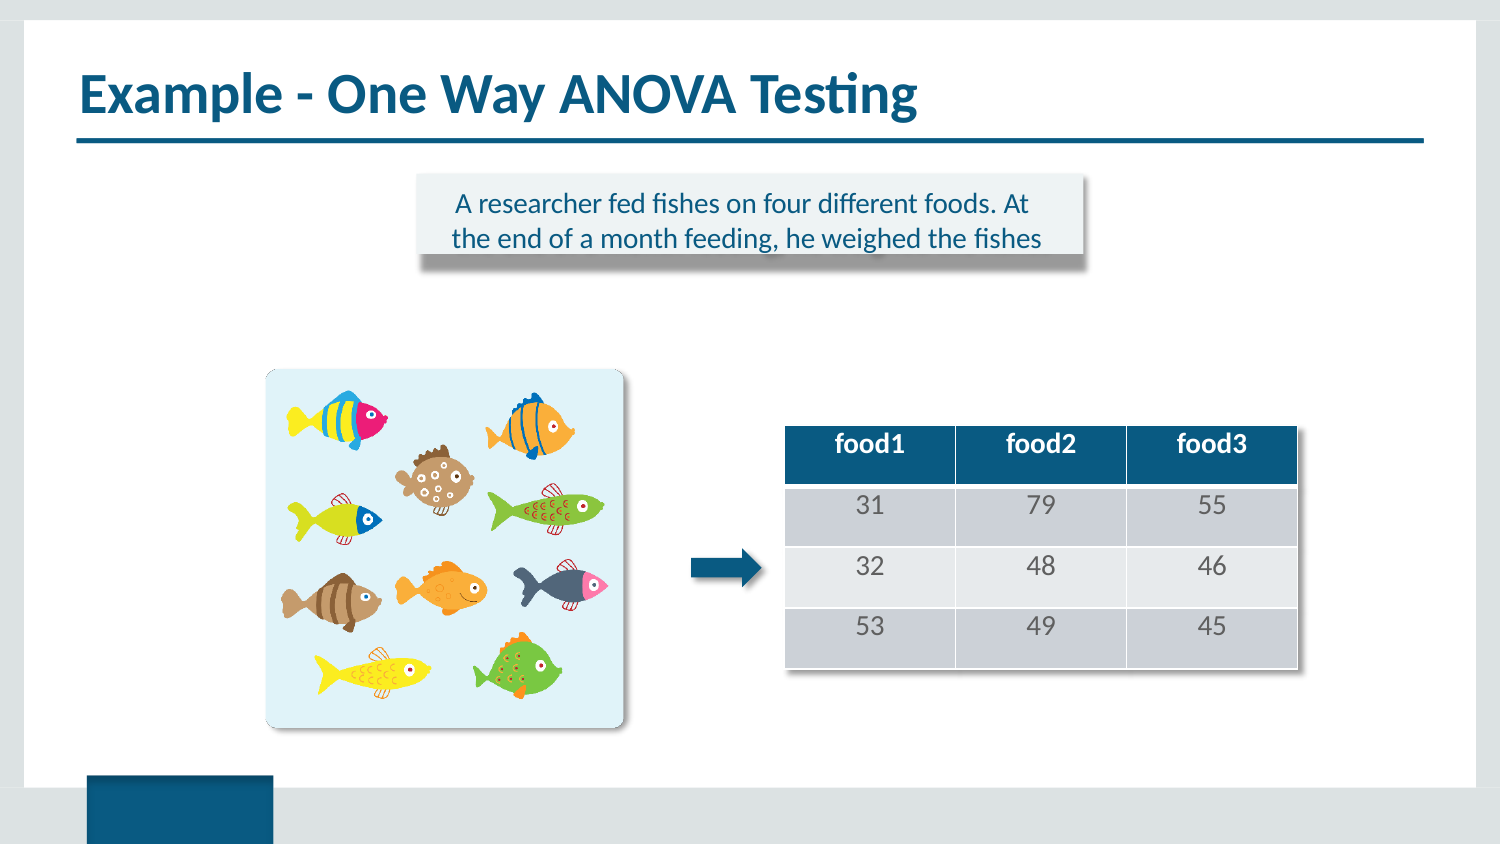

# Example - One Way ANOVA Testing

A researcher fed fishes on four different foods. At  the end of a month feeding, he weighed the fishes

| food1 | food2 | food3 |
| --- | --- | --- |
| 31 | 79 | 55 |
| 32 | 48 | 46 |
| 53 | 49 | 45 |